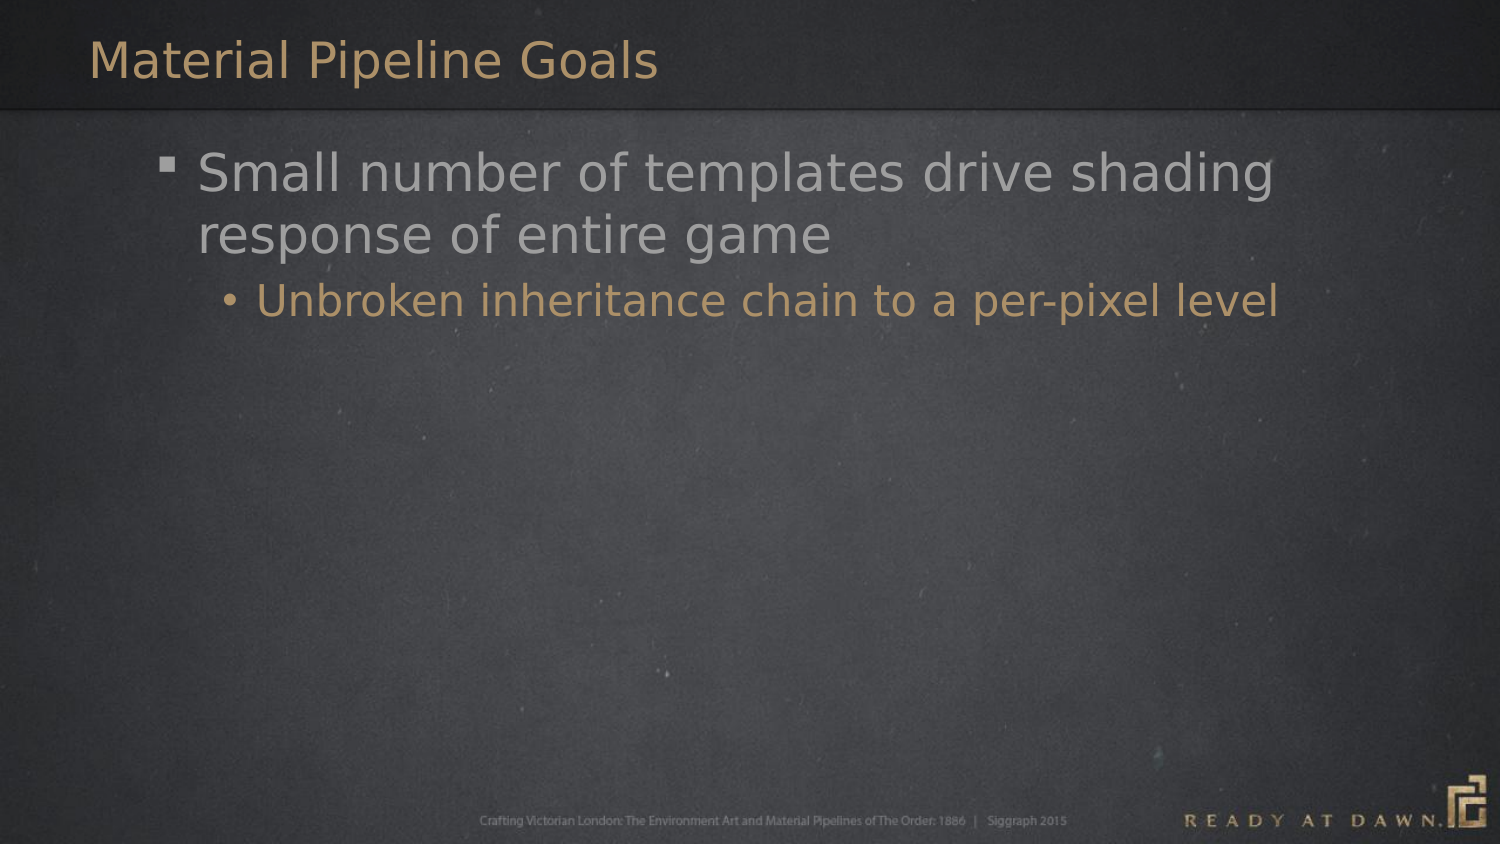

# Material Pipeline Goals
Small number of templates drive shading response of entire game
Unbroken inheritance chain to a per-pixel level